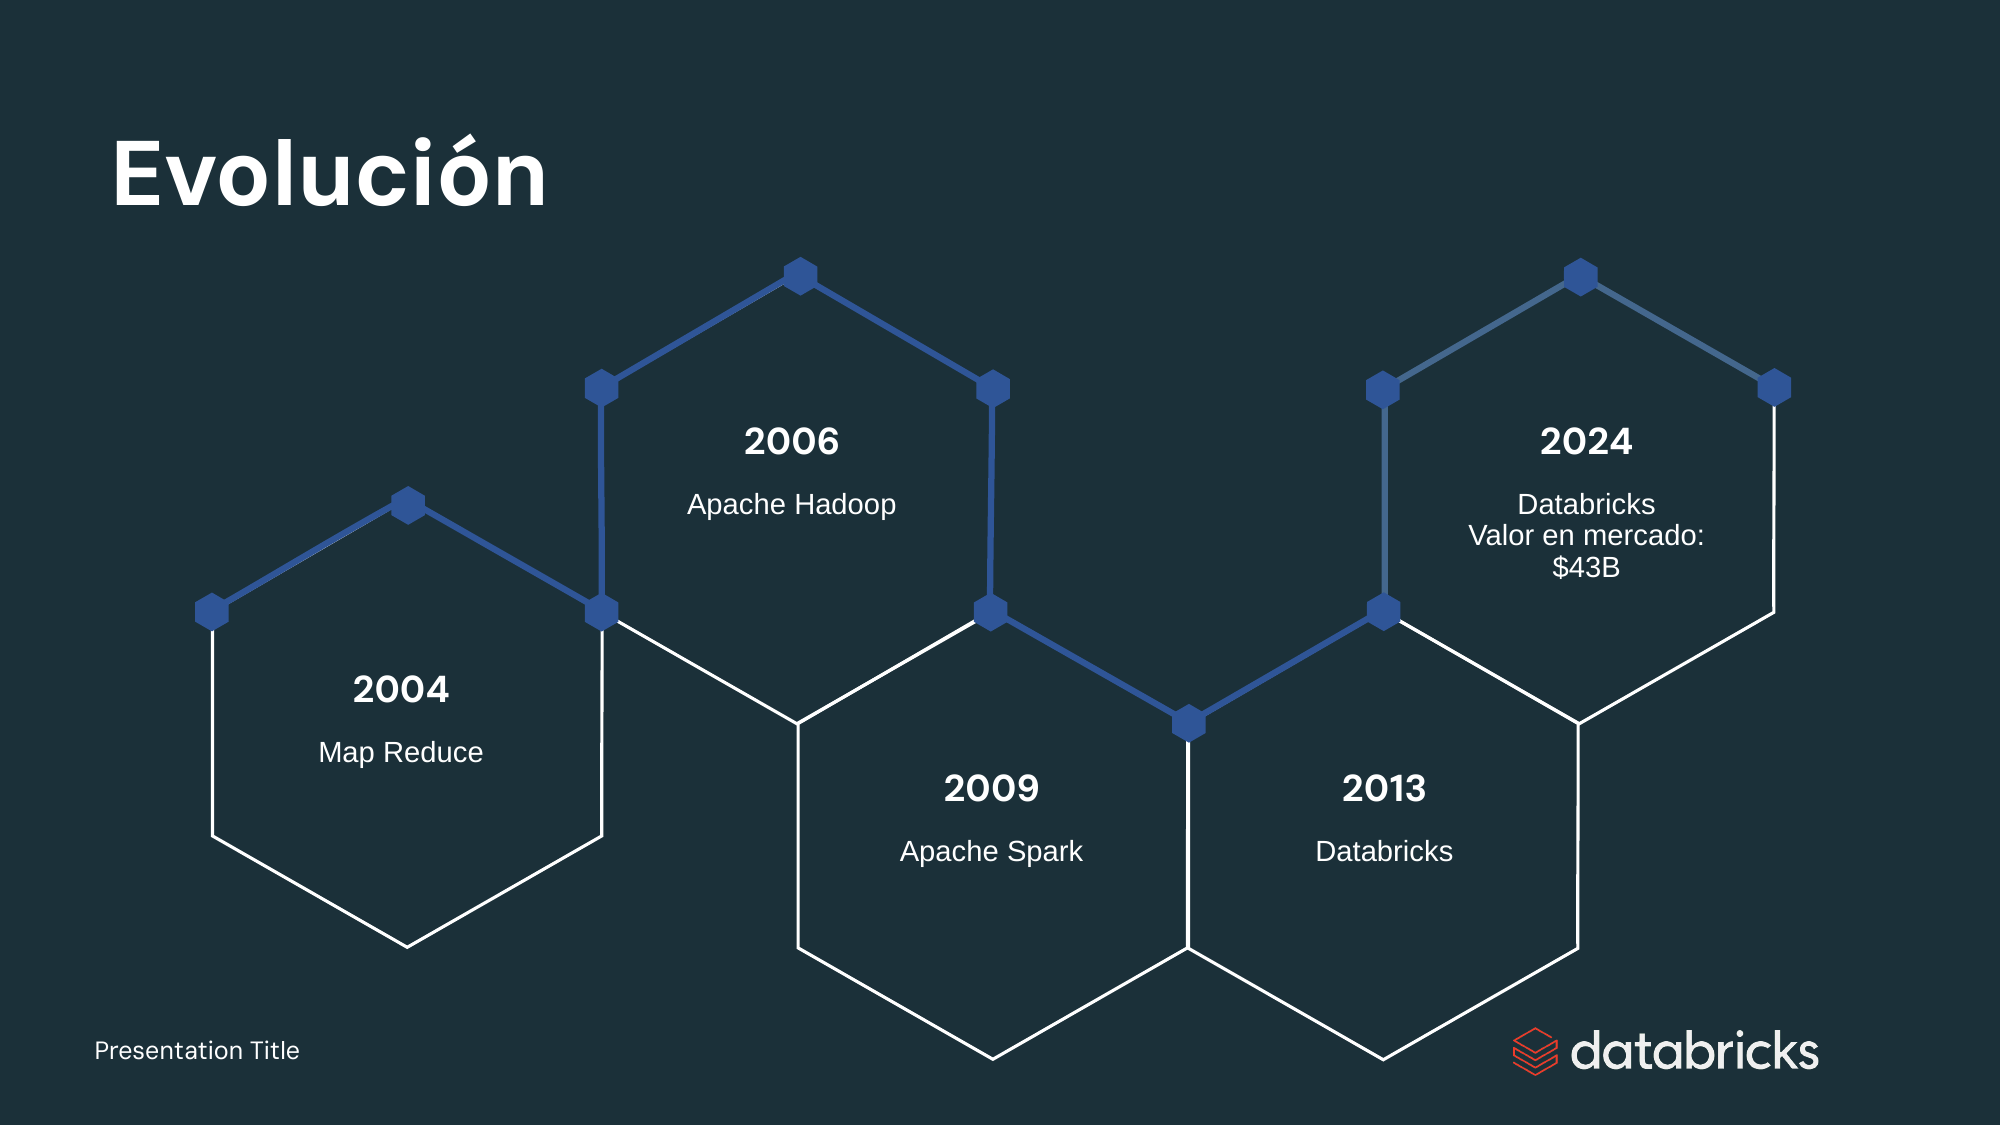

# Evolución
2006
2024
Apache Hadoop
Databricks
Valor en mercado: $43B
2004
Map Reduce
2009
2013
Apache Spark
Databricks
Presentation Title